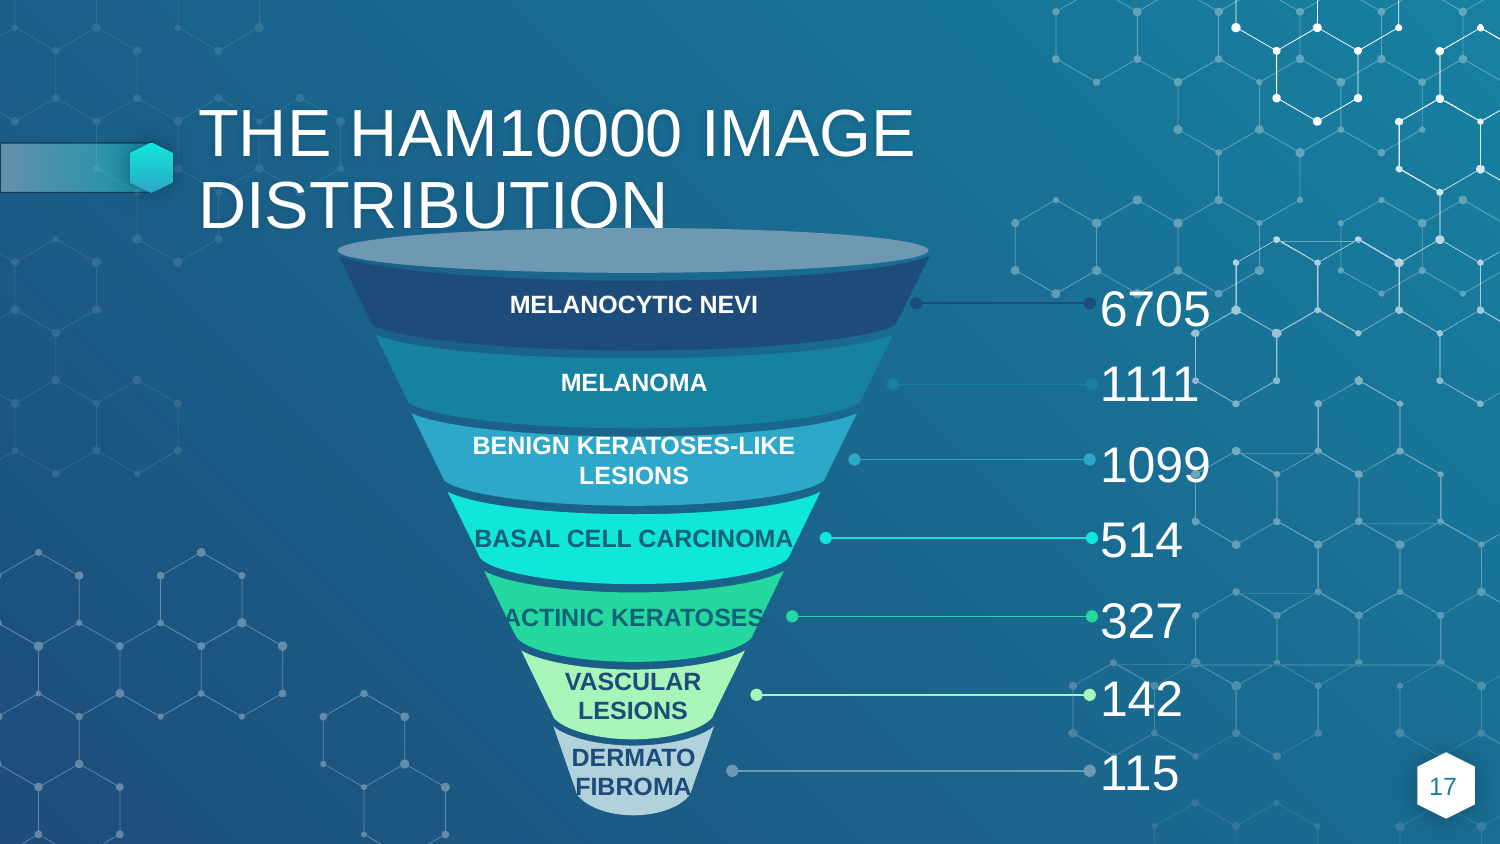

# THE HAM10000 IMAGE DISTRIBUTION

MELANOCYTIC NEVI
MELANOMA
BENIGN KERATOSES-LIKE LESIONS
BASAL CELL CARCINOMA
ACTINIC KERATOSES
VASCULAR LESIONS
6705
1111
1099
514
327
142
DERMATOFIBROMA
115
17